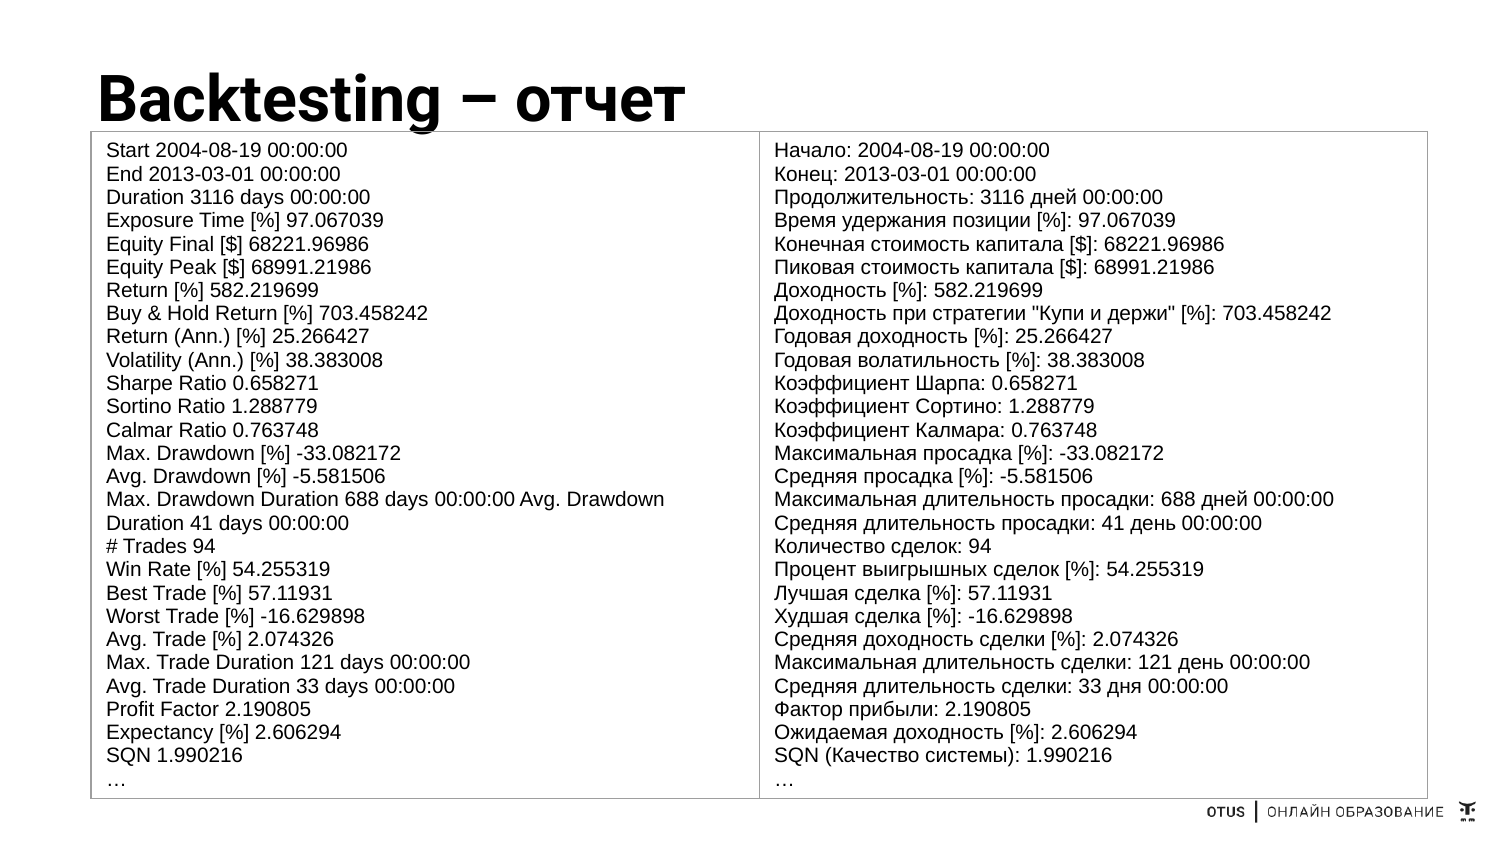

# Backtesting – отчет
| Start 2004-08-19 00:00:00 End 2013-03-01 00:00:00 Duration 3116 days 00:00:00 Exposure Time [%] 97.067039 Equity Final [$] 68221.96986 Equity Peak [$] 68991.21986 Return [%] 582.219699 Buy & Hold Return [%] 703.458242 Return (Ann.) [%] 25.266427 Volatility (Ann.) [%] 38.383008 Sharpe Ratio 0.658271 Sortino Ratio 1.288779 Calmar Ratio 0.763748 Max. Drawdown [%] -33.082172 Avg. Drawdown [%] -5.581506 Max. Drawdown Duration 688 days 00:00:00 Avg. Drawdown Duration 41 days 00:00:00 # Trades 94 Win Rate [%] 54.255319 Best Trade [%] 57.11931 Worst Trade [%] -16.629898 Avg. Trade [%] 2.074326 Max. Trade Duration 121 days 00:00:00 Avg. Trade Duration 33 days 00:00:00 Profit Factor 2.190805 Expectancy [%] 2.606294 SQN 1.990216 … | Начало: 2004-08-19 00:00:00 Конец: 2013-03-01 00:00:00 Продолжительность: 3116 дней 00:00:00 Время удержания позиции [%]: 97.067039 Конечная стоимость капитала [$]: 68221.96986 Пиковая стоимость капитала [$]: 68991.21986 Доходность [%]: 582.219699 Доходность при стратегии "Купи и держи" [%]: 703.458242 Годовая доходность [%]: 25.266427 Годовая волатильность [%]: 38.383008 Коэффициент Шарпа: 0.658271 Коэффициент Сортино: 1.288779 Коэффициент Калмара: 0.763748 Максимальная просадка [%]: -33.082172 Средняя просадка [%]: -5.581506 Максимальная длительность просадки: 688 дней 00:00:00 Средняя длительность просадки: 41 день 00:00:00 Количество сделок: 94 Процент выигрышных сделок [%]: 54.255319 Лучшая сделка [%]: 57.11931 Худшая сделка [%]: -16.629898 Средняя доходность сделки [%]: 2.074326 Максимальная длительность сделки: 121 день 00:00:00 Средняя длительность сделки: 33 дня 00:00:00 Фактор прибыли: 2.190805 Ожидаемая доходность [%]: 2.606294 SQN (Качество системы): 1.990216 … |
| --- | --- |